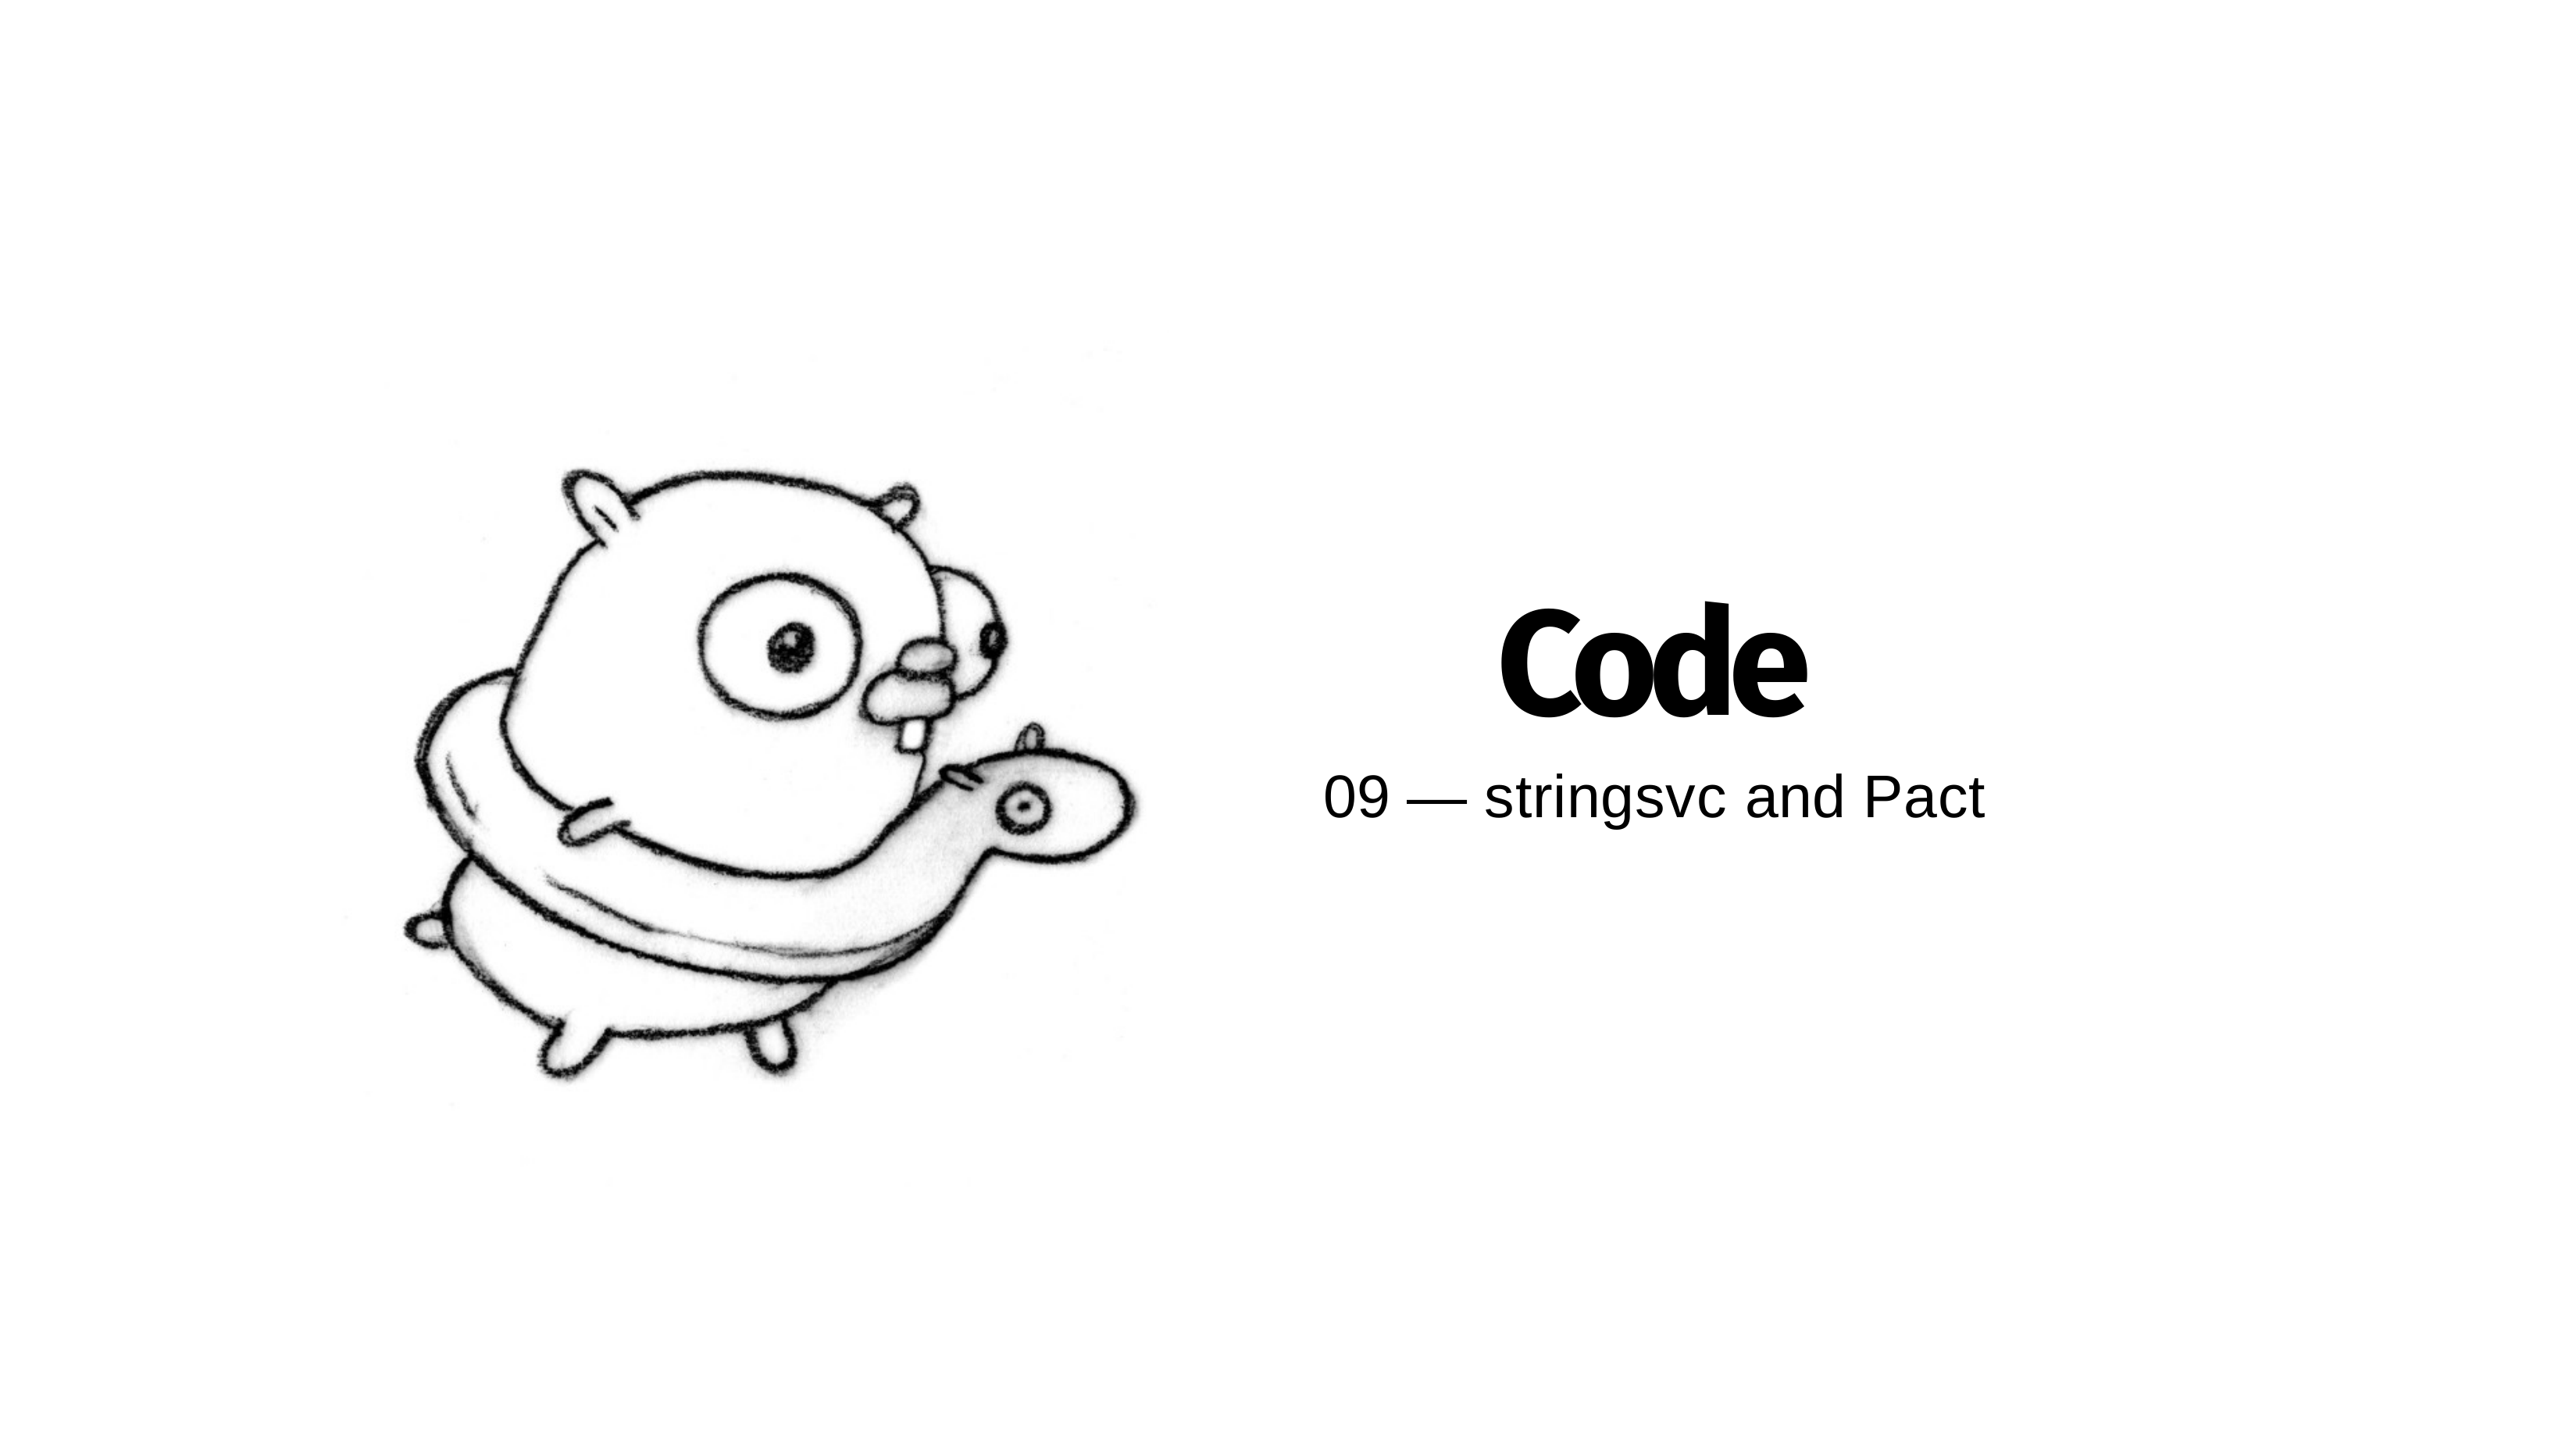

# Code
09 — stringsvc and Pact